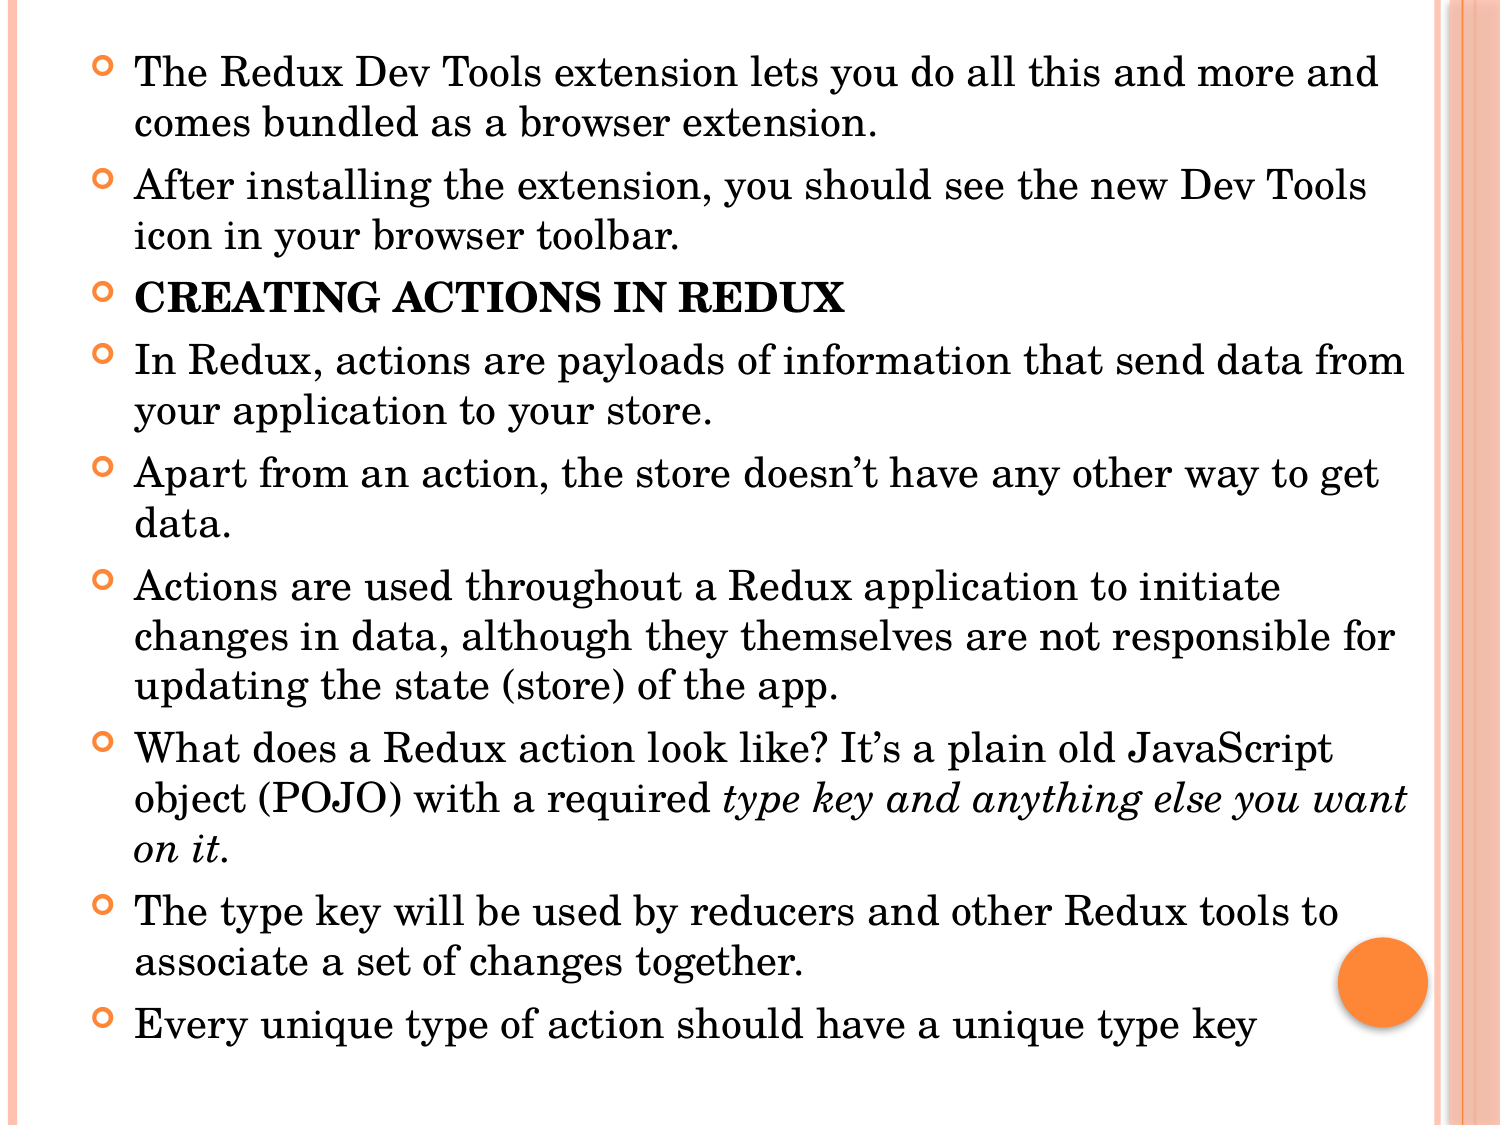

The Redux Dev Tools extension lets you do all this and more and comes bundled as a browser extension.
After installing the extension, you should see the new Dev Tools icon in your browser toolbar.
CREATING ACTIONS IN REDUX
In Redux, actions are payloads of information that send data from your application to your store.
Apart from an action, the store doesn’t have any other way to get data.
Actions are used throughout a Redux application to initiate changes in data, although they themselves are not responsible for updating the state (store) of the app.
What does a Redux action look like? It’s a plain old JavaScript object (POJO) with a required type key and anything else you want on it.
The type key will be used by reducers and other Redux tools to associate a set of changes together.
Every unique type of action should have a unique type key